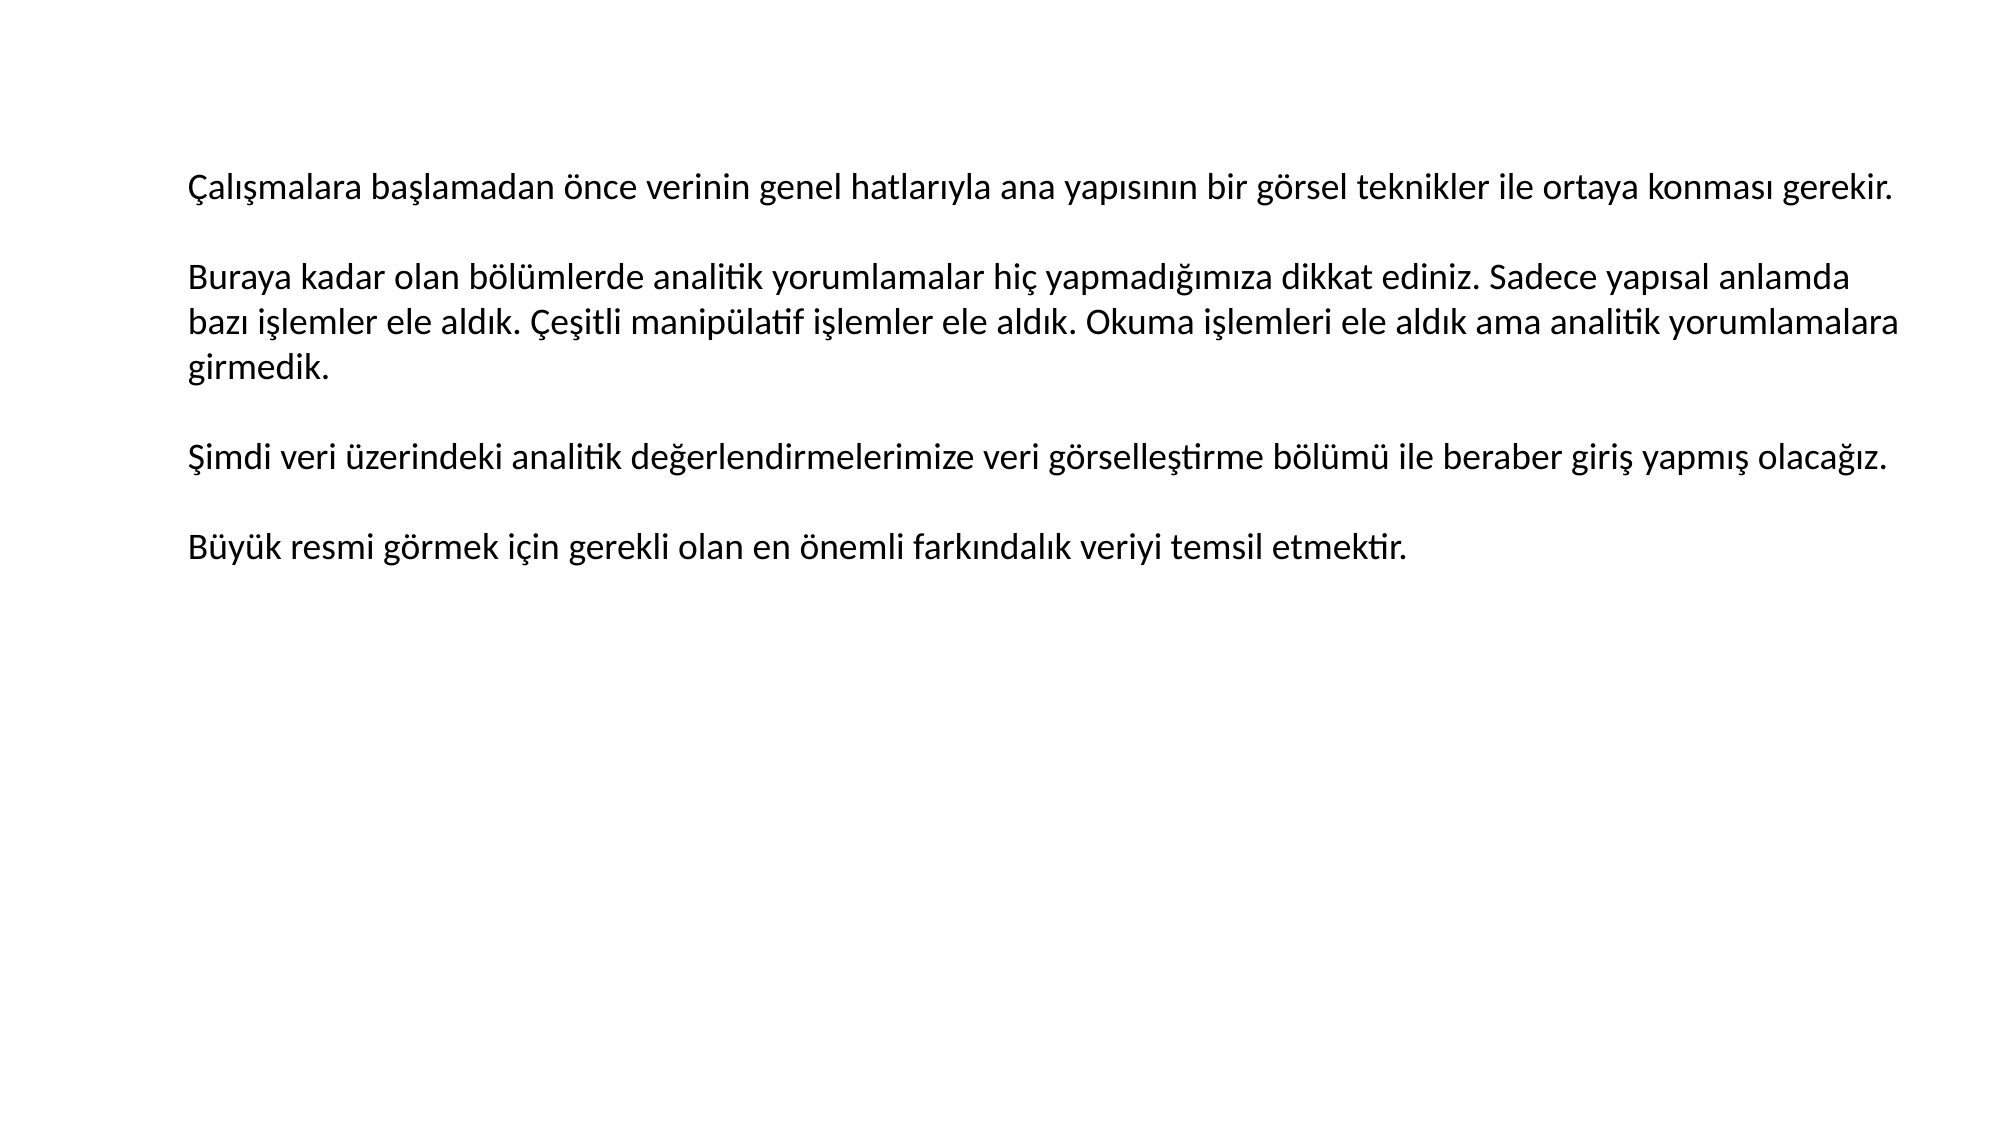

Çalışmalara başlamadan önce verinin genel hatlarıyla ana yapısının bir görsel teknikler ile ortaya konması gerekir.

Buraya kadar olan bölümlerde analitik yorumlamalar hiç yapmadığımıza dikkat ediniz. Sadece yapısal anlamda bazı işlemler ele aldık. Çeşitli manipülatif işlemler ele aldık. Okuma işlemleri ele aldık ama analitik yorumlamalara girmedik.

Şimdi veri üzerindeki analitik değerlendirmelerimize veri görselleştirme bölümü ile beraber giriş yapmış olacağız.

Büyük resmi görmek için gerekli olan en önemli farkındalık veriyi temsil etmektir.